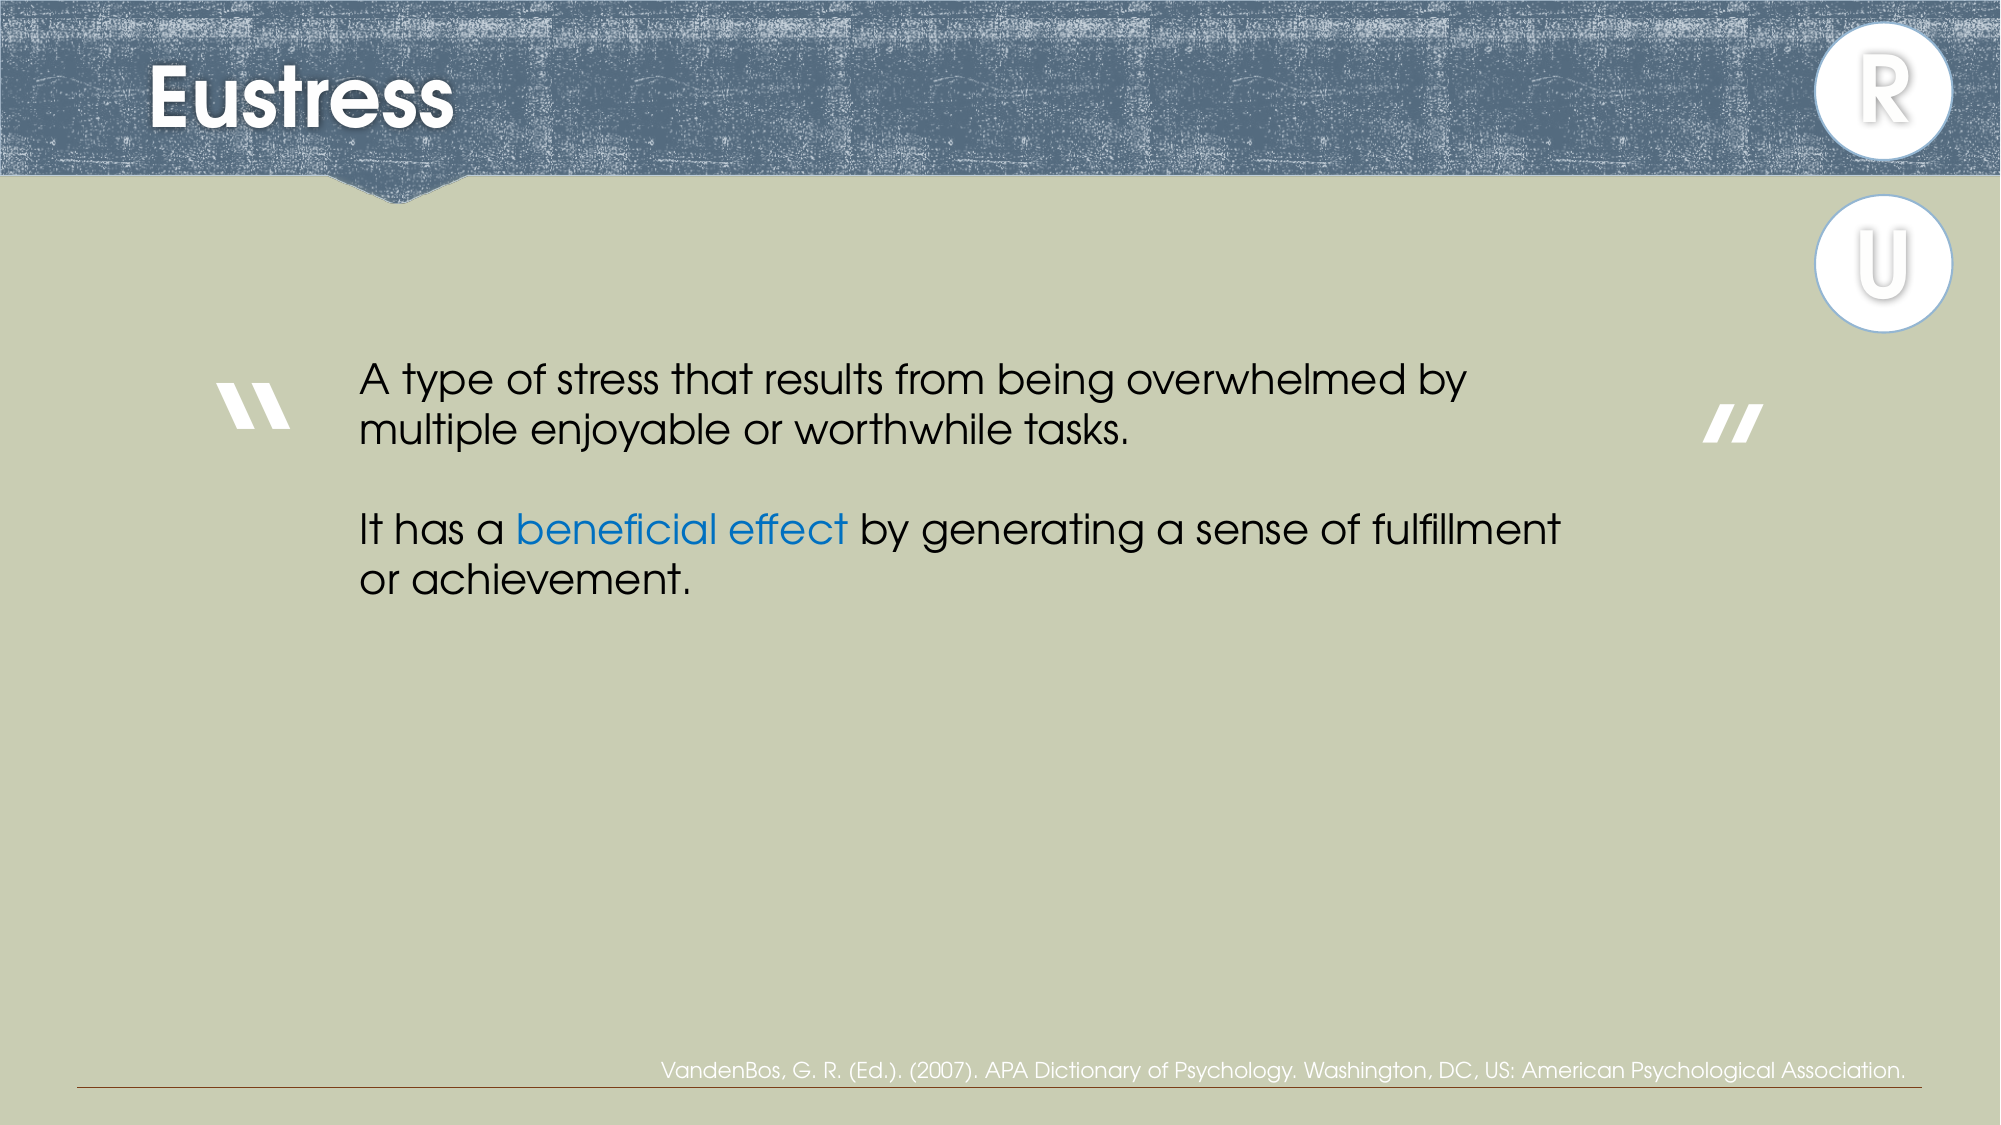

R
# Eustress

U
“
”

A type of stress that results from being overwhelmed by multiple enjoyable or worthwhile tasks.

It has a beneficial effect by generating a sense of fulfillment or achievement.
VandenBos, G. R. (Ed.). (2007). APA Dictionary of Psychology. Washington, DC, US: American Psychological Association.